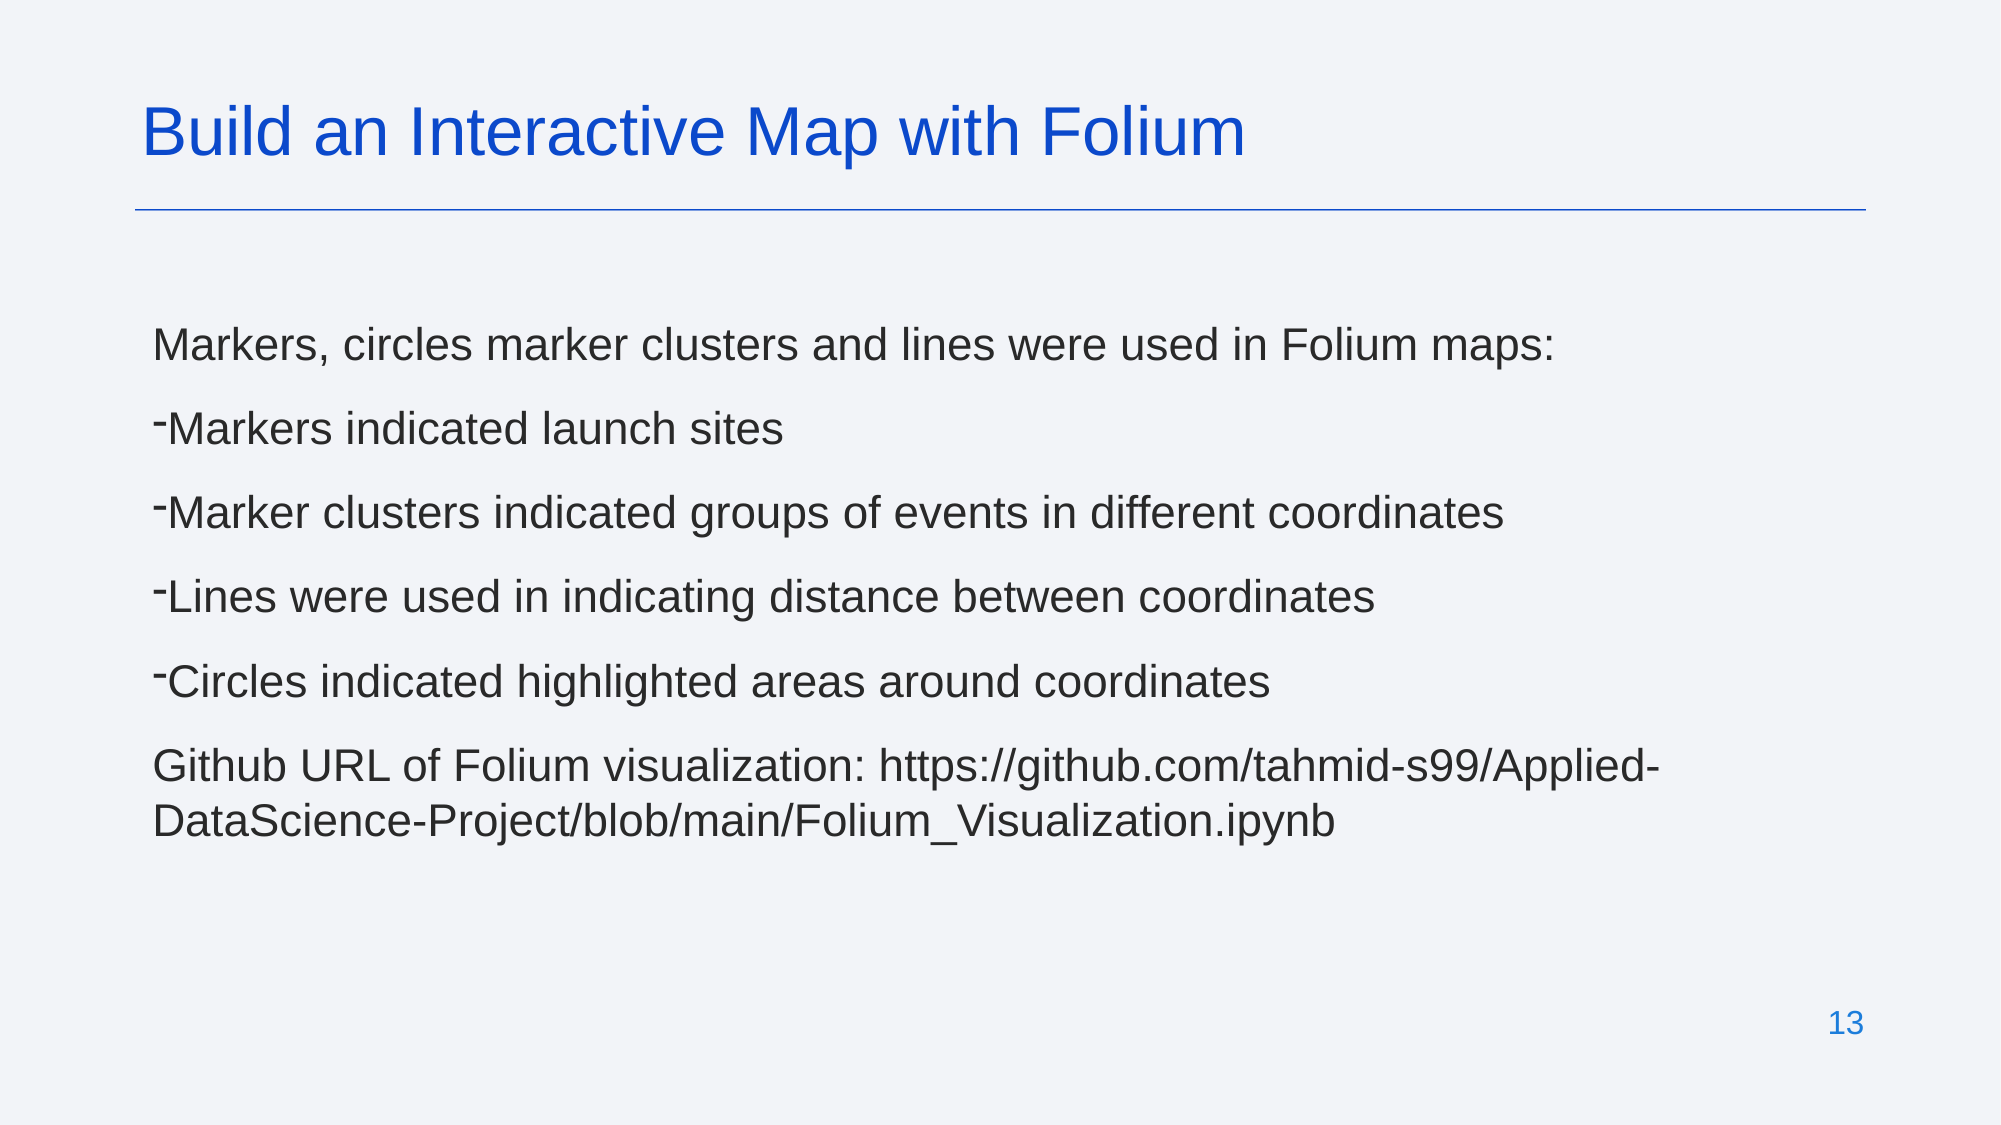

Build an Interactive Map with Folium
Markers, circles marker clusters and lines were used in Folium maps:
Markers indicated launch sites
Marker clusters indicated groups of events in different coordinates
Lines were used in indicating distance between coordinates
Circles indicated highlighted areas around coordinates
Github URL of Folium visualization: https://github.com/tahmid-s99/Applied-DataScience-Project/blob/main/Folium_Visualization.ipynb

13